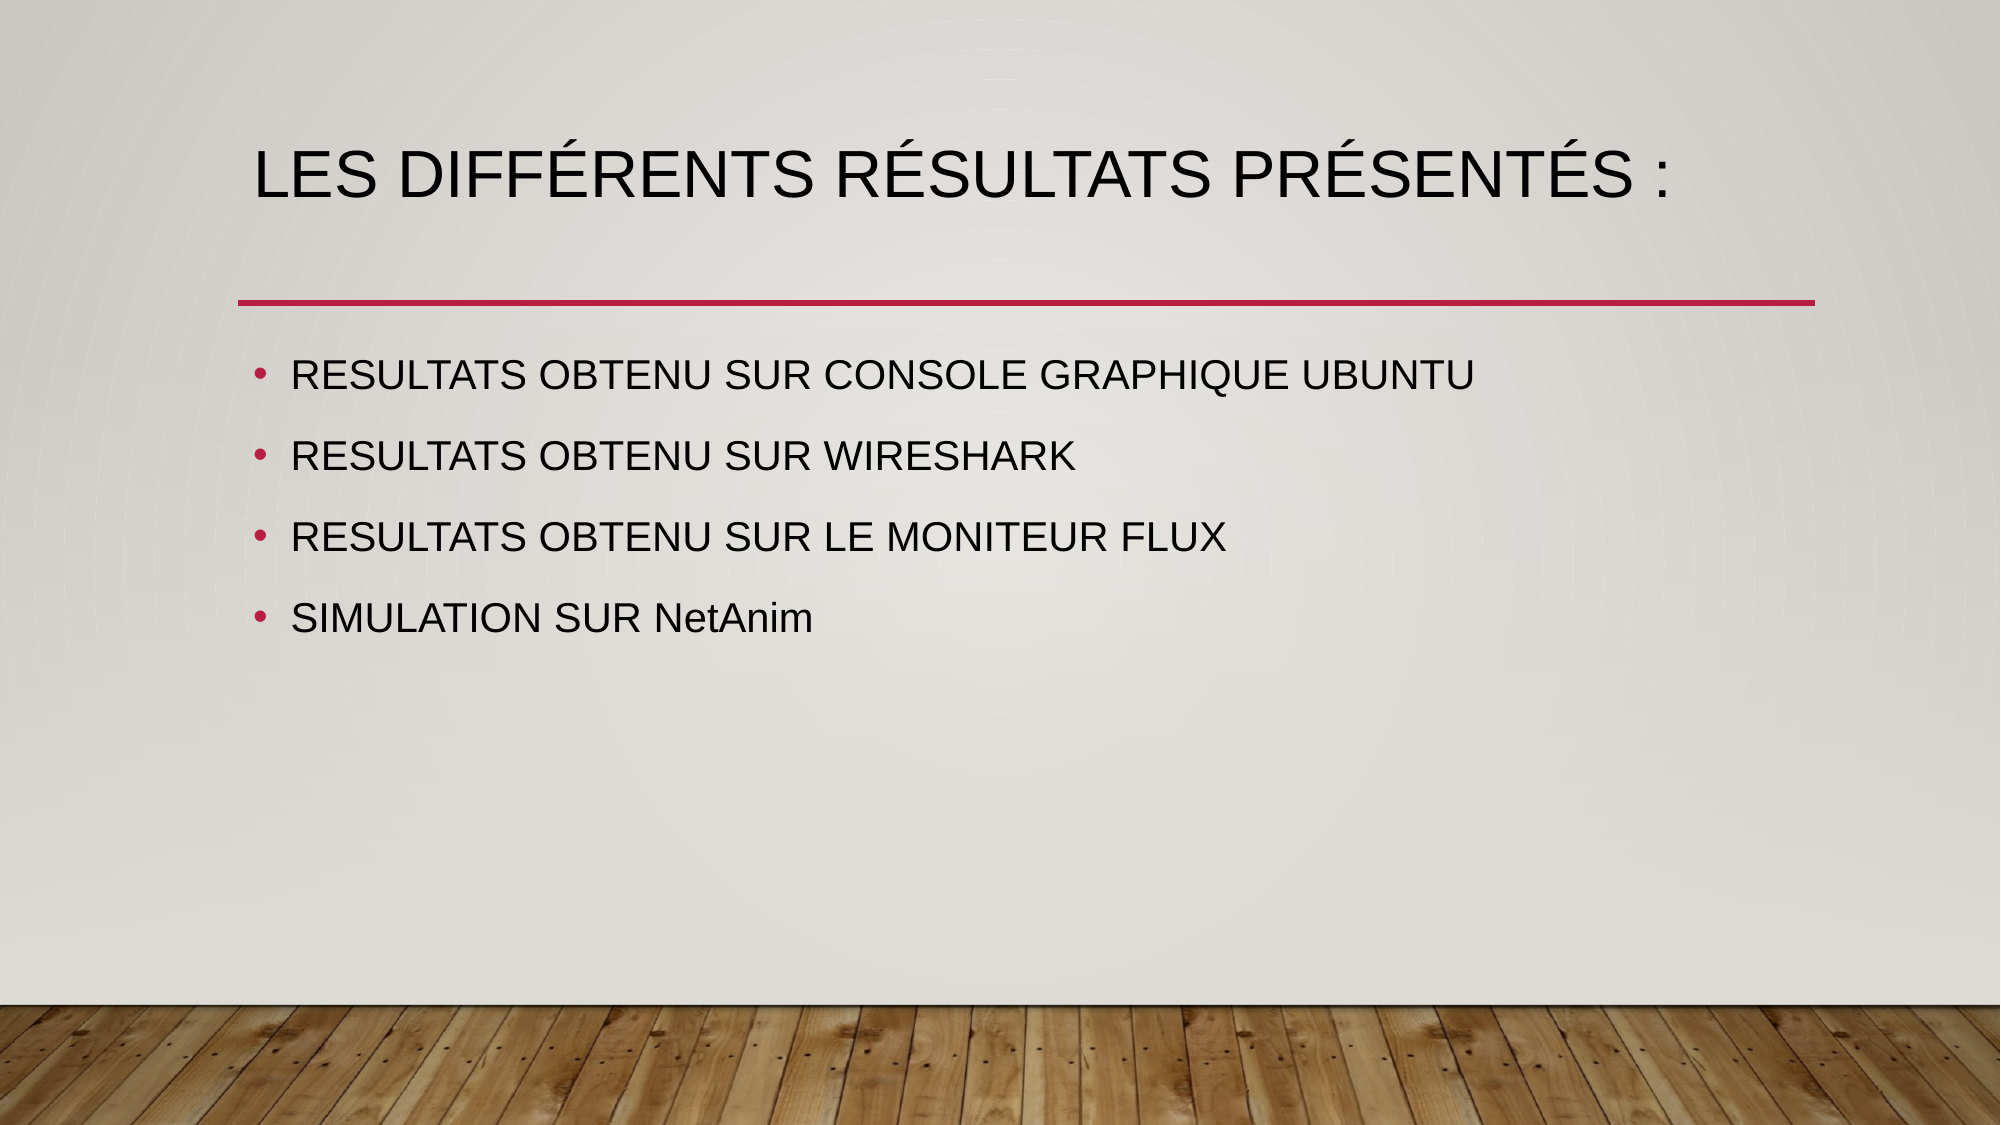

# les différents résultats présentés :
RESULTATS OBTENU SUR CONSOLE GRAPHIQUE UBUNTU
RESULTATS OBTENU SUR WIRESHARK
RESULTATS OBTENU SUR LE MONITEUR FLUX
SIMULATION SUR NetAnim